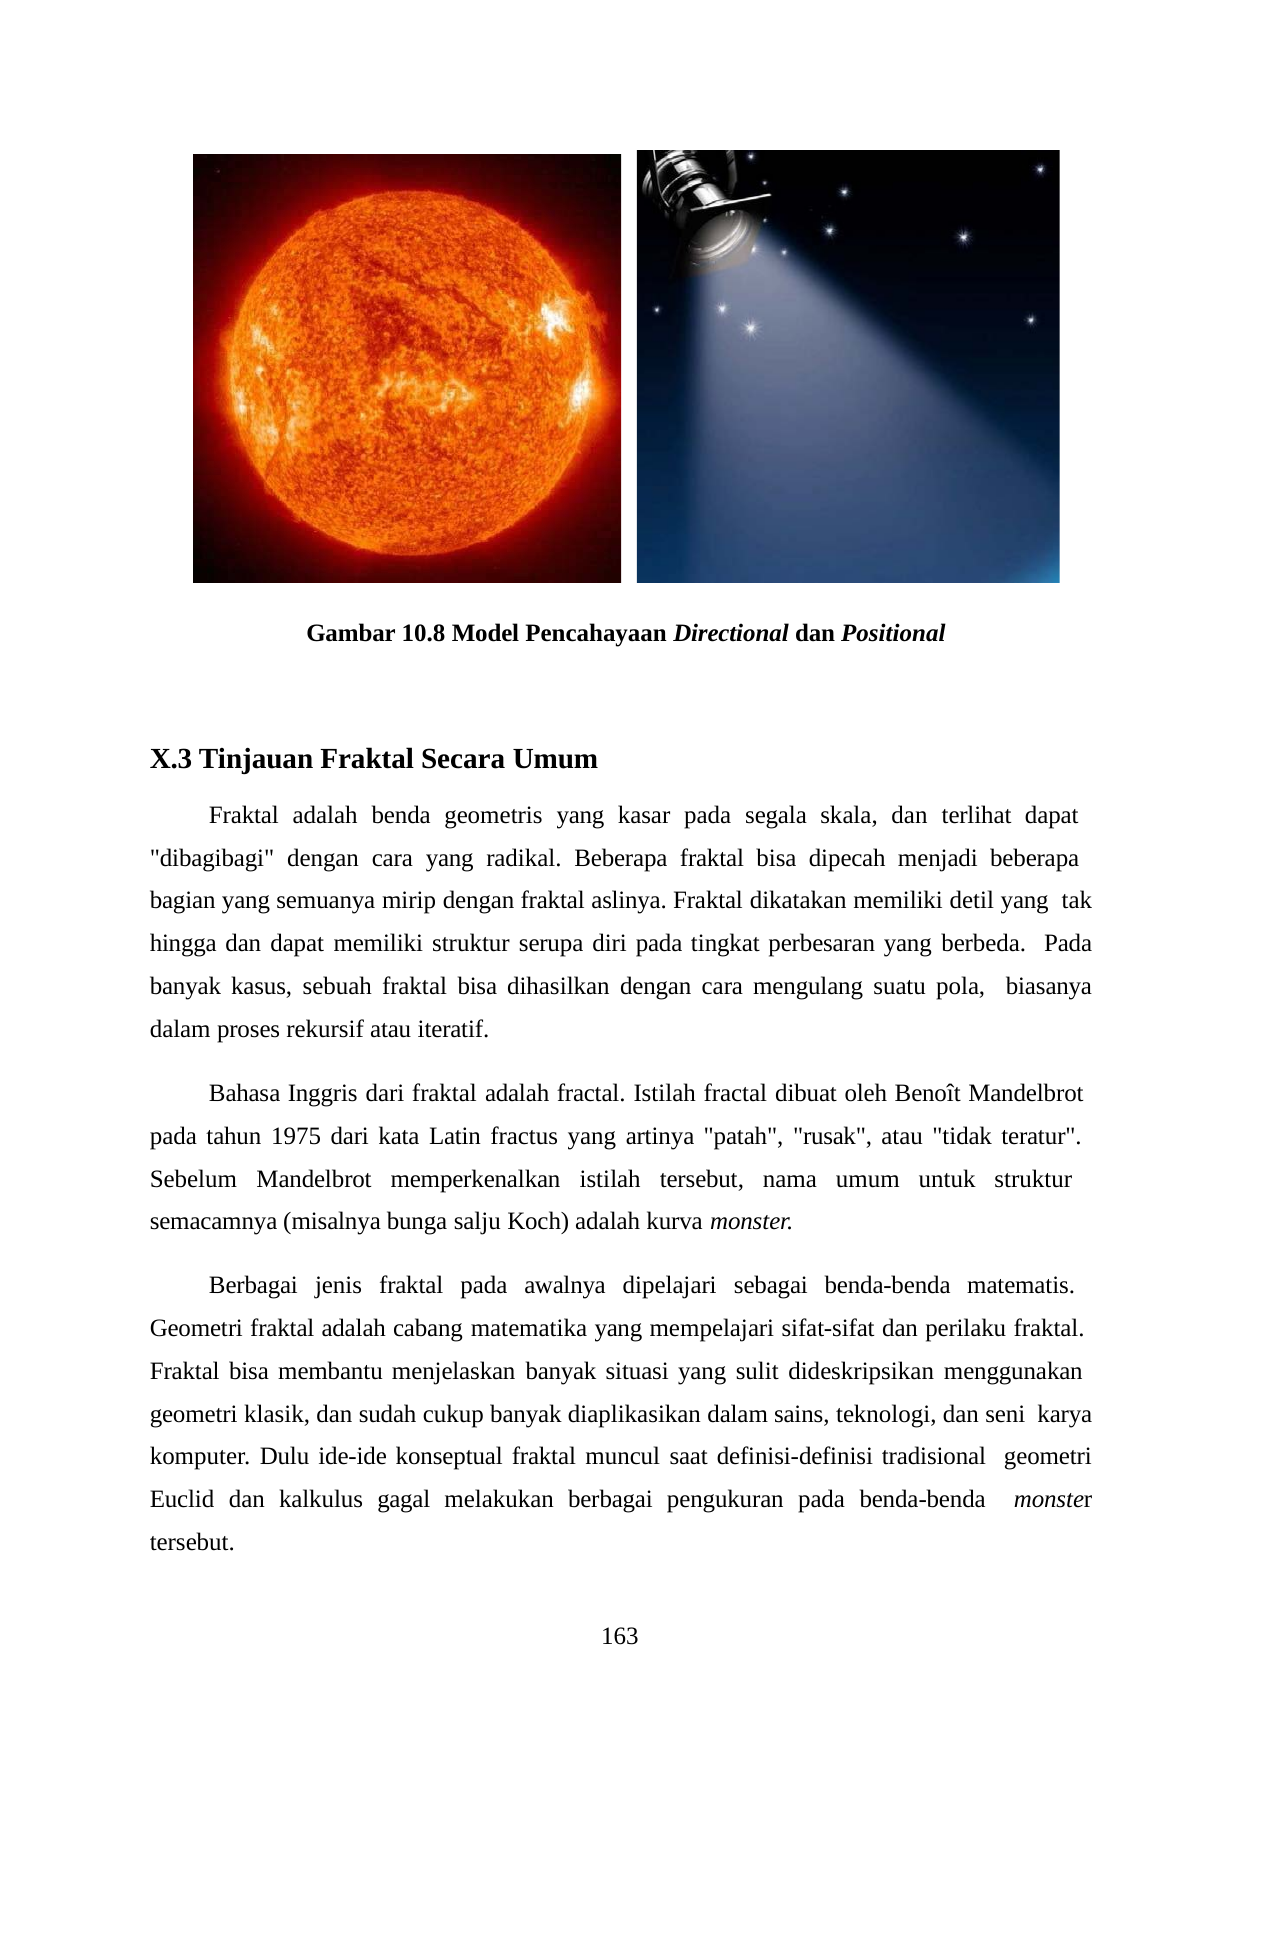

Gambar 10.8 Model Pencahayaan Directional dan Positional
X.3 Tinjauan Fraktal Secara Umum
Fraktal adalah benda geometris yang kasar pada segala skala, dan terlihat dapat  "dibagibagi" dengan cara yang radikal. Beberapa fraktal bisa dipecah menjadi beberapa  bagian yang semuanya mirip dengan fraktal aslinya. Fraktal dikatakan memiliki detil yang  tak hingga dan dapat memiliki struktur serupa diri pada tingkat perbesaran yang berbeda.  Pada banyak kasus, sebuah fraktal bisa dihasilkan dengan cara mengulang suatu pola,  biasanya dalam proses rekursif atau iteratif.
Bahasa Inggris dari fraktal adalah fractal. Istilah fractal dibuat oleh Benoît Mandelbrot  pada tahun 1975 dari kata Latin fractus yang artinya "patah", "rusak", atau "tidak teratur".  Sebelum Mandelbrot memperkenalkan istilah tersebut, nama umum untuk struktur  semacamnya (misalnya bunga salju Koch) adalah kurva monster.
Berbagai jenis fraktal pada awalnya dipelajari sebagai benda-benda matematis.  Geometri fraktal adalah cabang matematika yang mempelajari sifat-sifat dan perilaku fraktal.  Fraktal bisa membantu menjelaskan banyak situasi yang sulit dideskripsikan menggunakan  geometri klasik, dan sudah cukup banyak diaplikasikan dalam sains, teknologi, dan seni  karya komputer. Dulu ide-ide konseptual fraktal muncul saat definisi-definisi tradisional  geometri Euclid dan kalkulus gagal melakukan berbagai pengukuran pada benda-benda  monster tersebut.
163